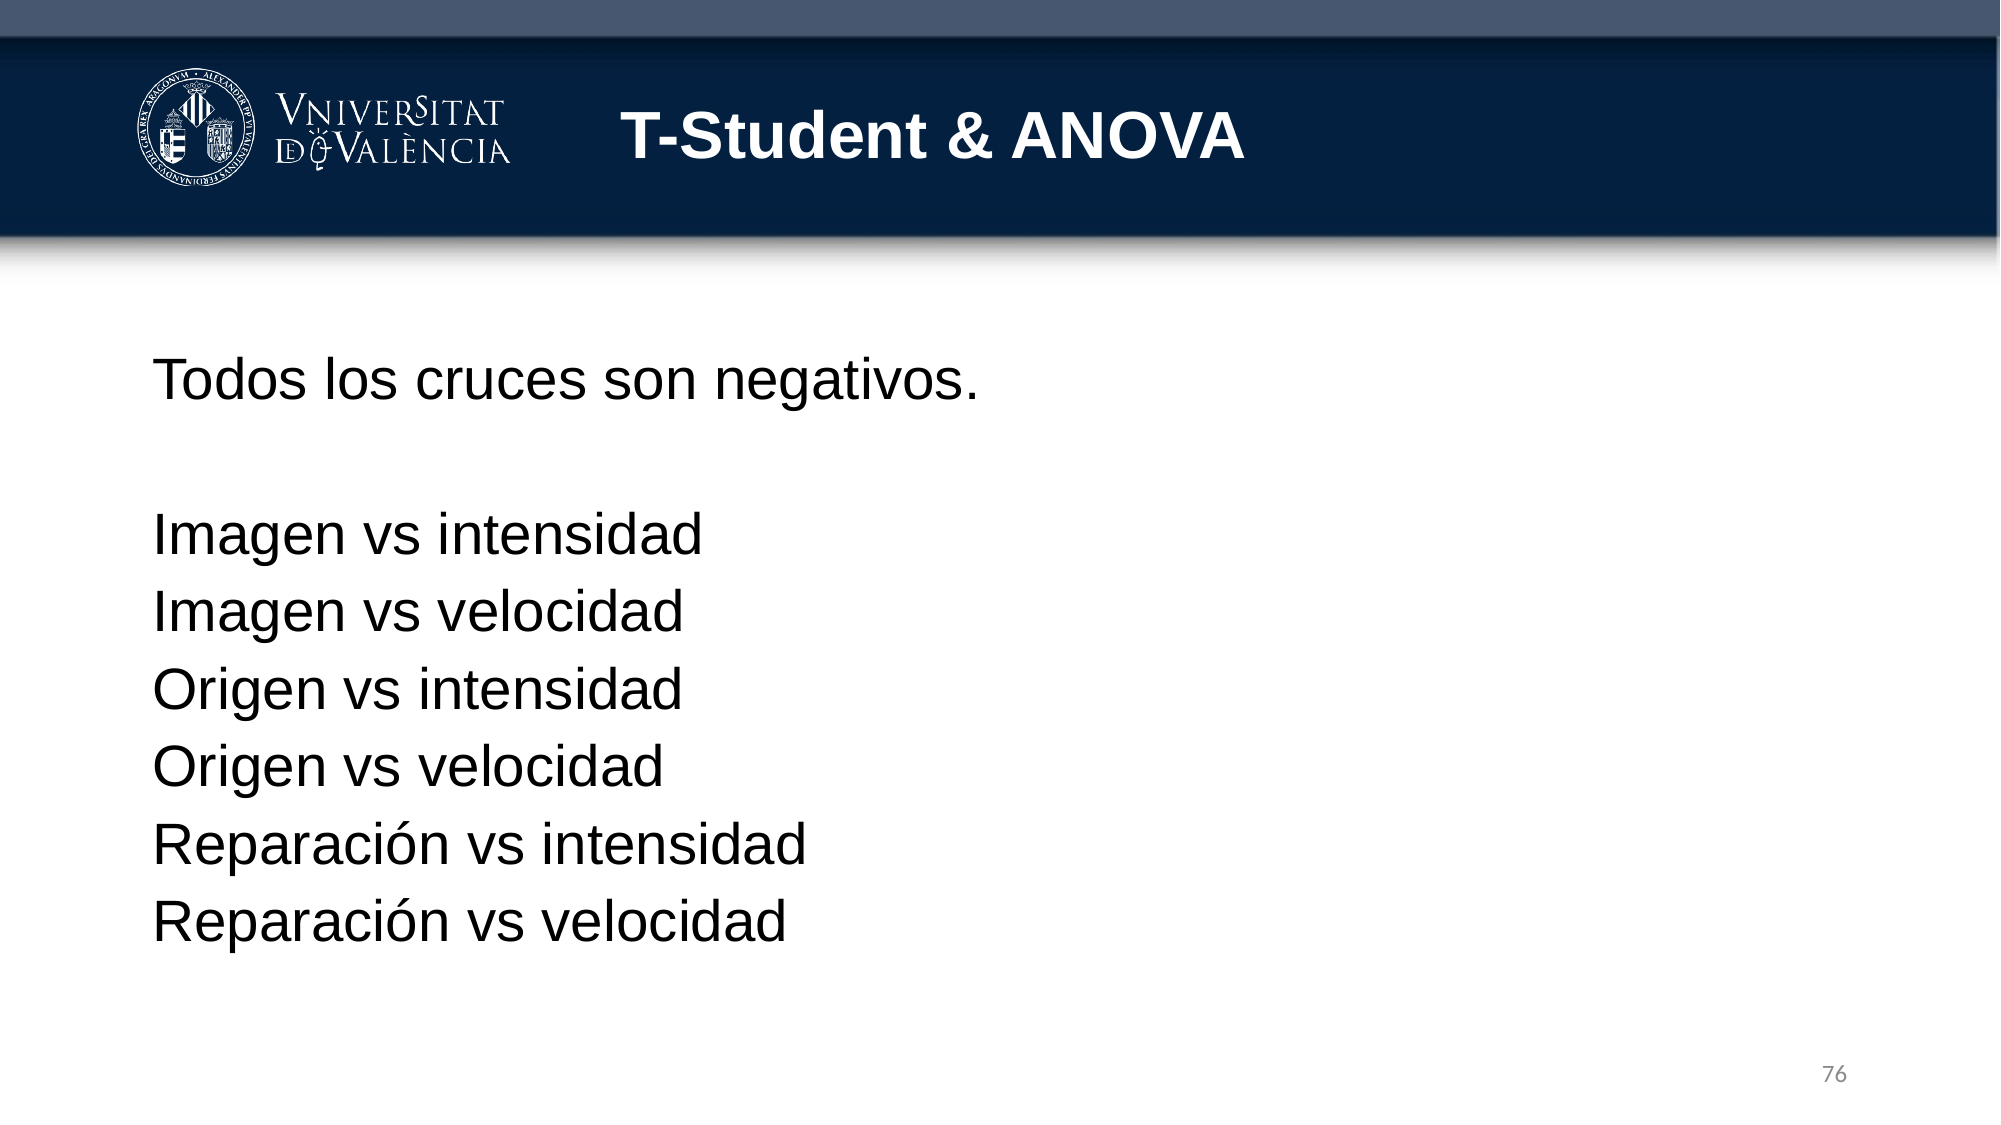

# T-Student & ANOVA

Todos los cruces son negativos.

Imagen vs intensidad
Imagen vs velocidad
Origen vs intensidad
Origen vs velocidad
Reparación vs intensidad
Reparación vs velocidad
76